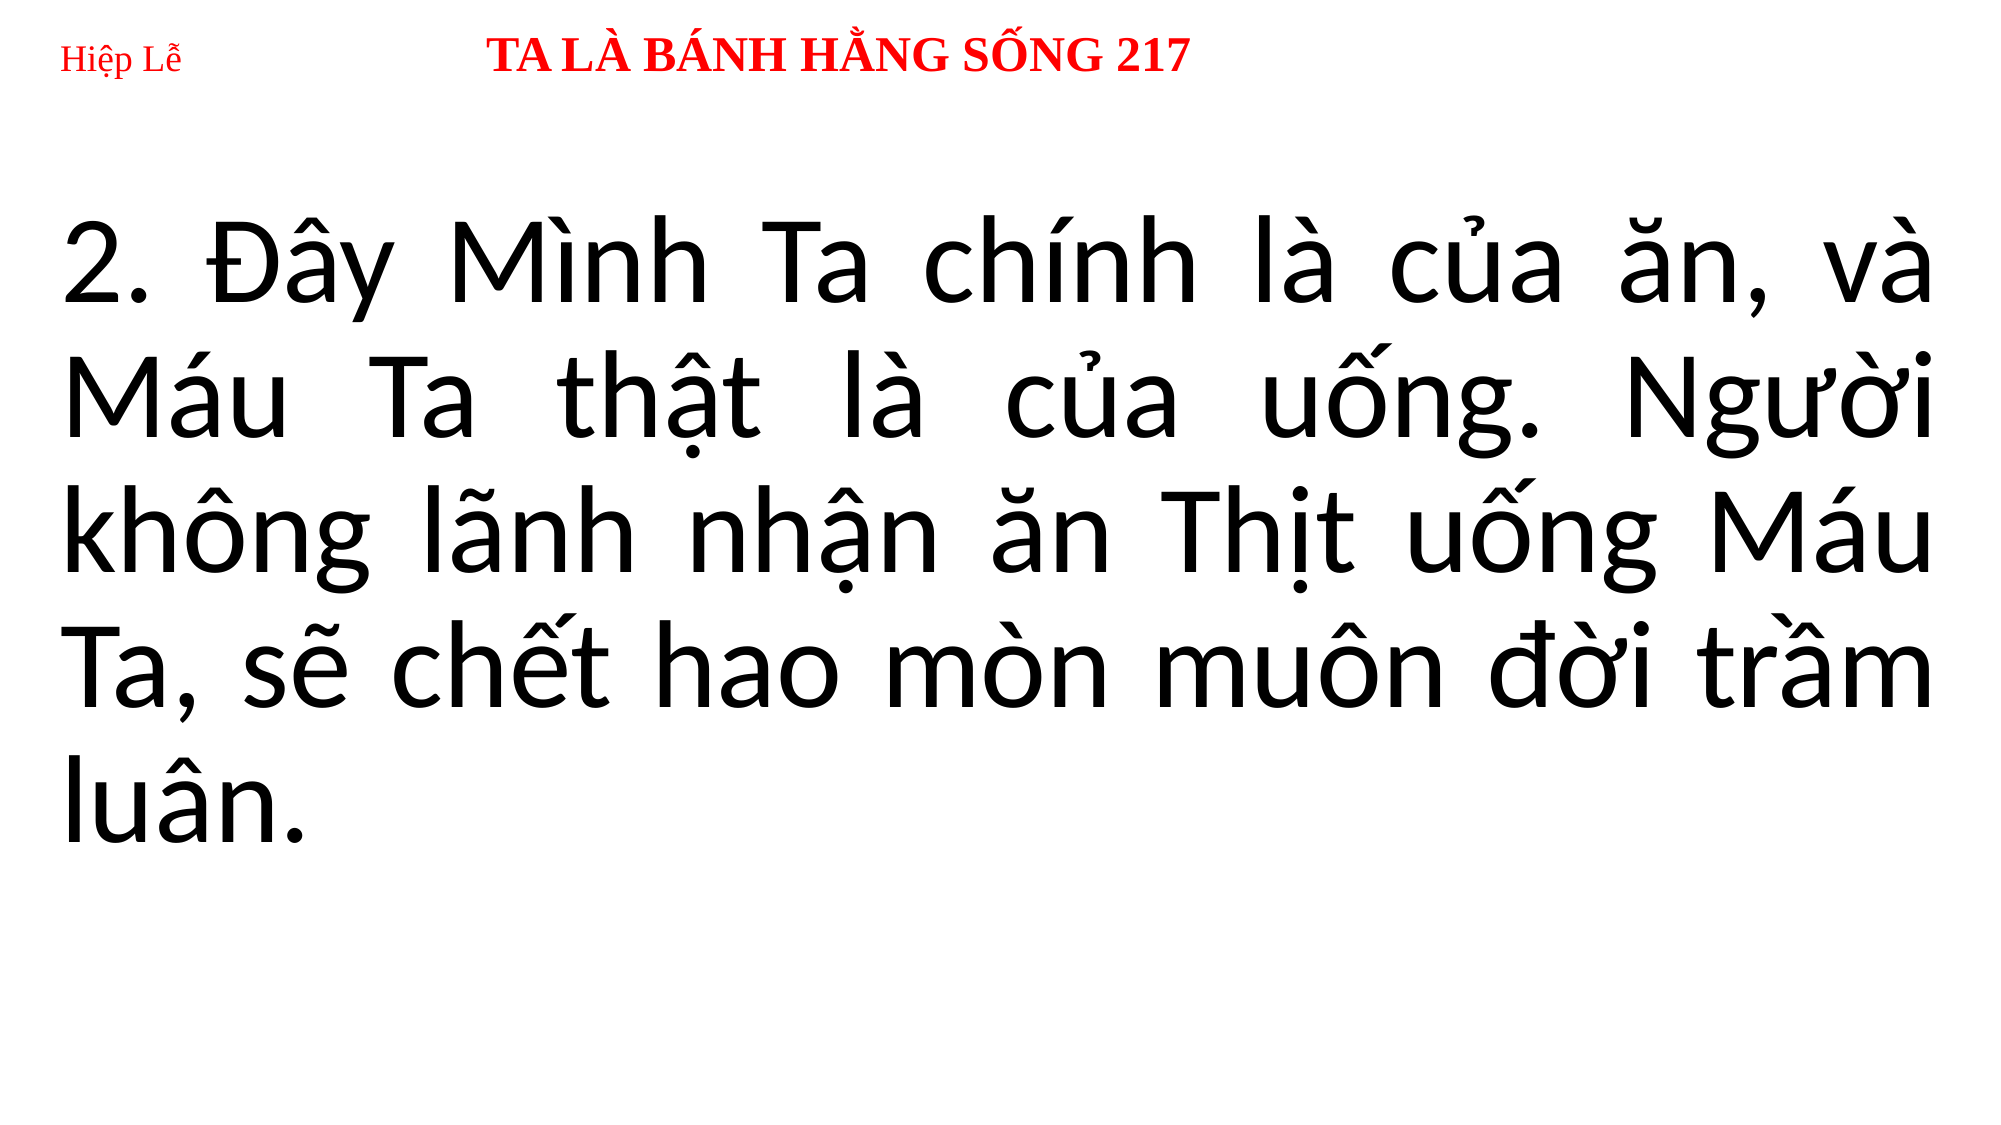

# Hiệp Lễ                                TA LÀ BÁNH HẰNG SỐNG 217
2. Đây Mình Ta chính là của ăn, và Máu Ta thật là của uống. Người không lãnh nhận ăn Thịt uống Máu Ta, sẽ chết hao mòn muôn đời trầm luân.